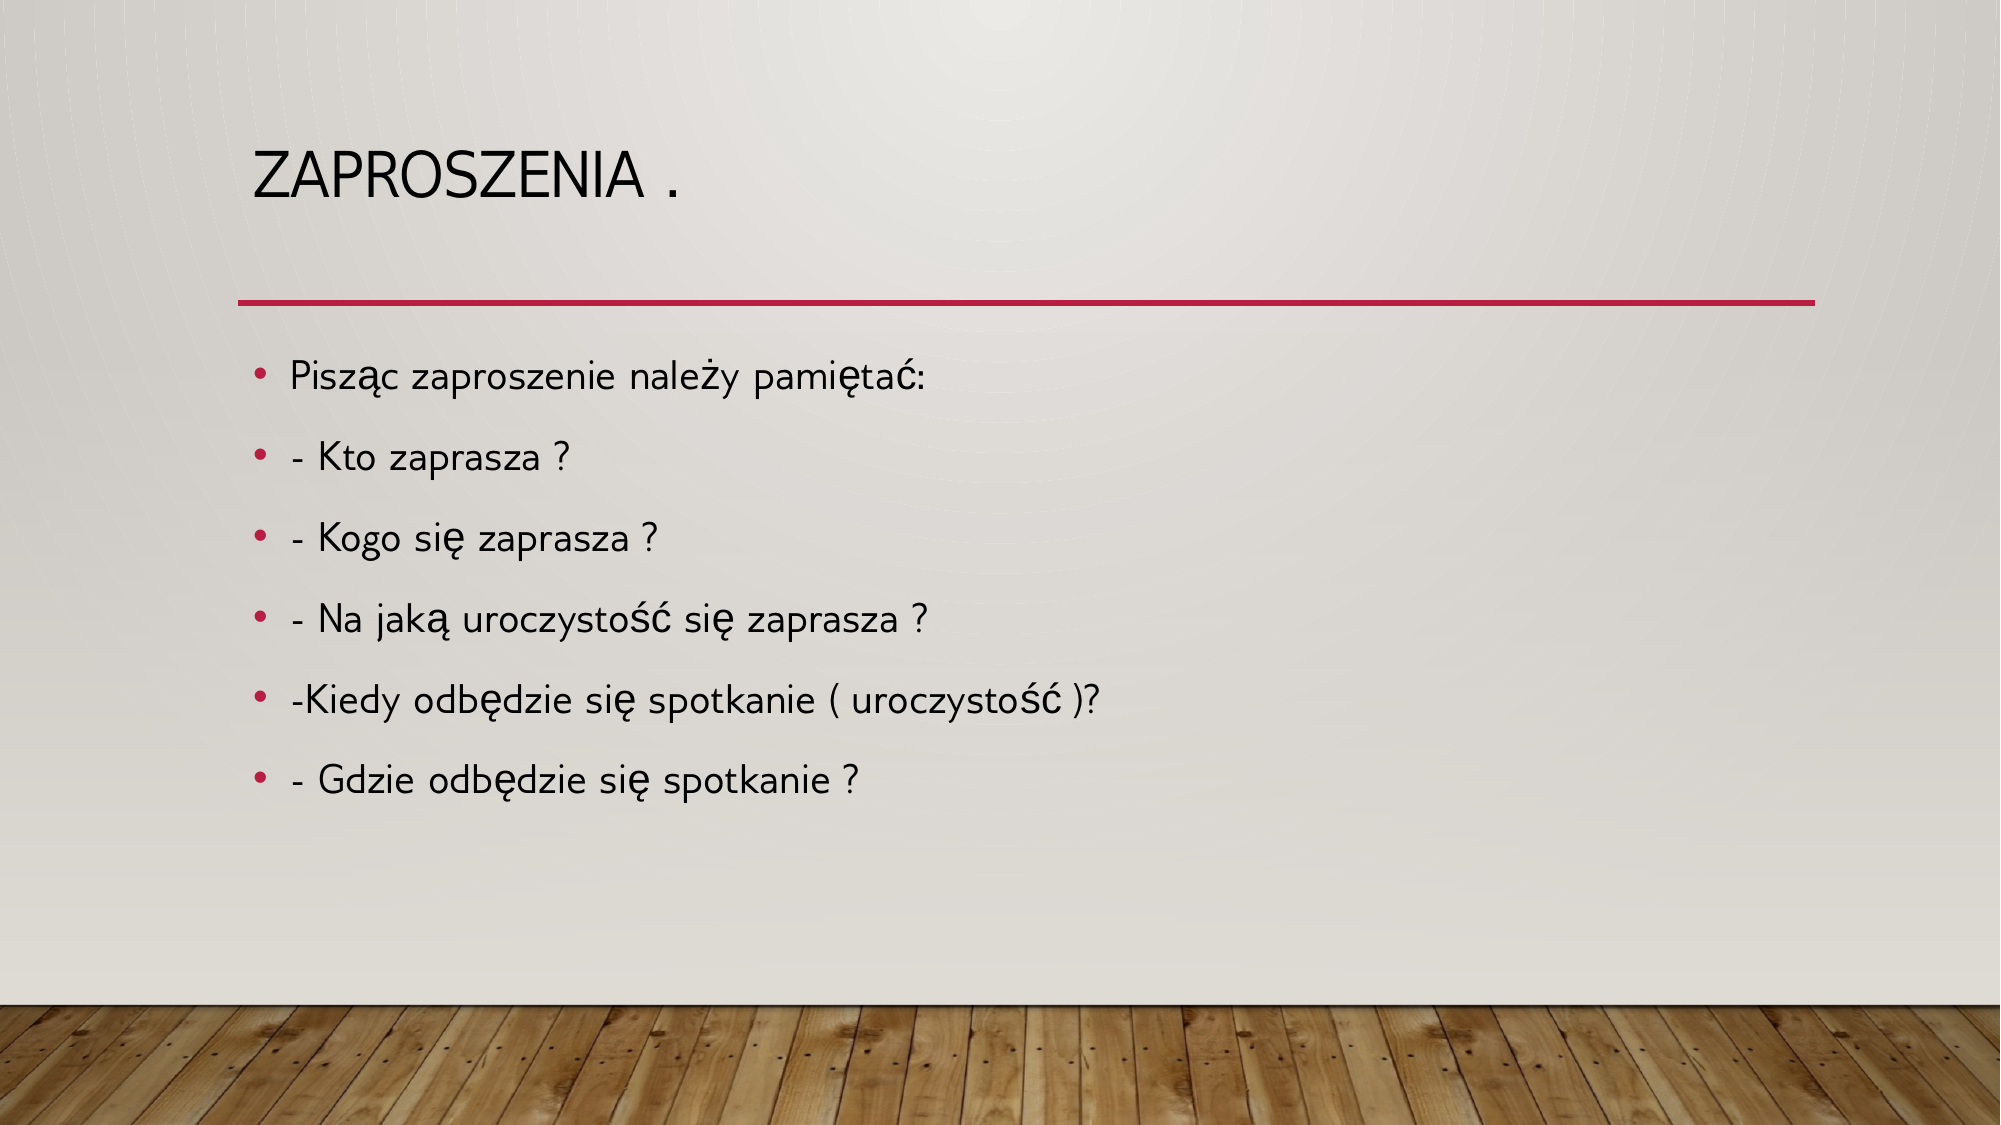

# Zaproszenia .
Pisząc zaproszenie należy pamiętać:
- Kto zaprasza ?
- Kogo się zaprasza ?
- Na jaką uroczystość się zaprasza ?
-Kiedy odbędzie się spotkanie ( uroczystość )?
- Gdzie odbędzie się spotkanie ?